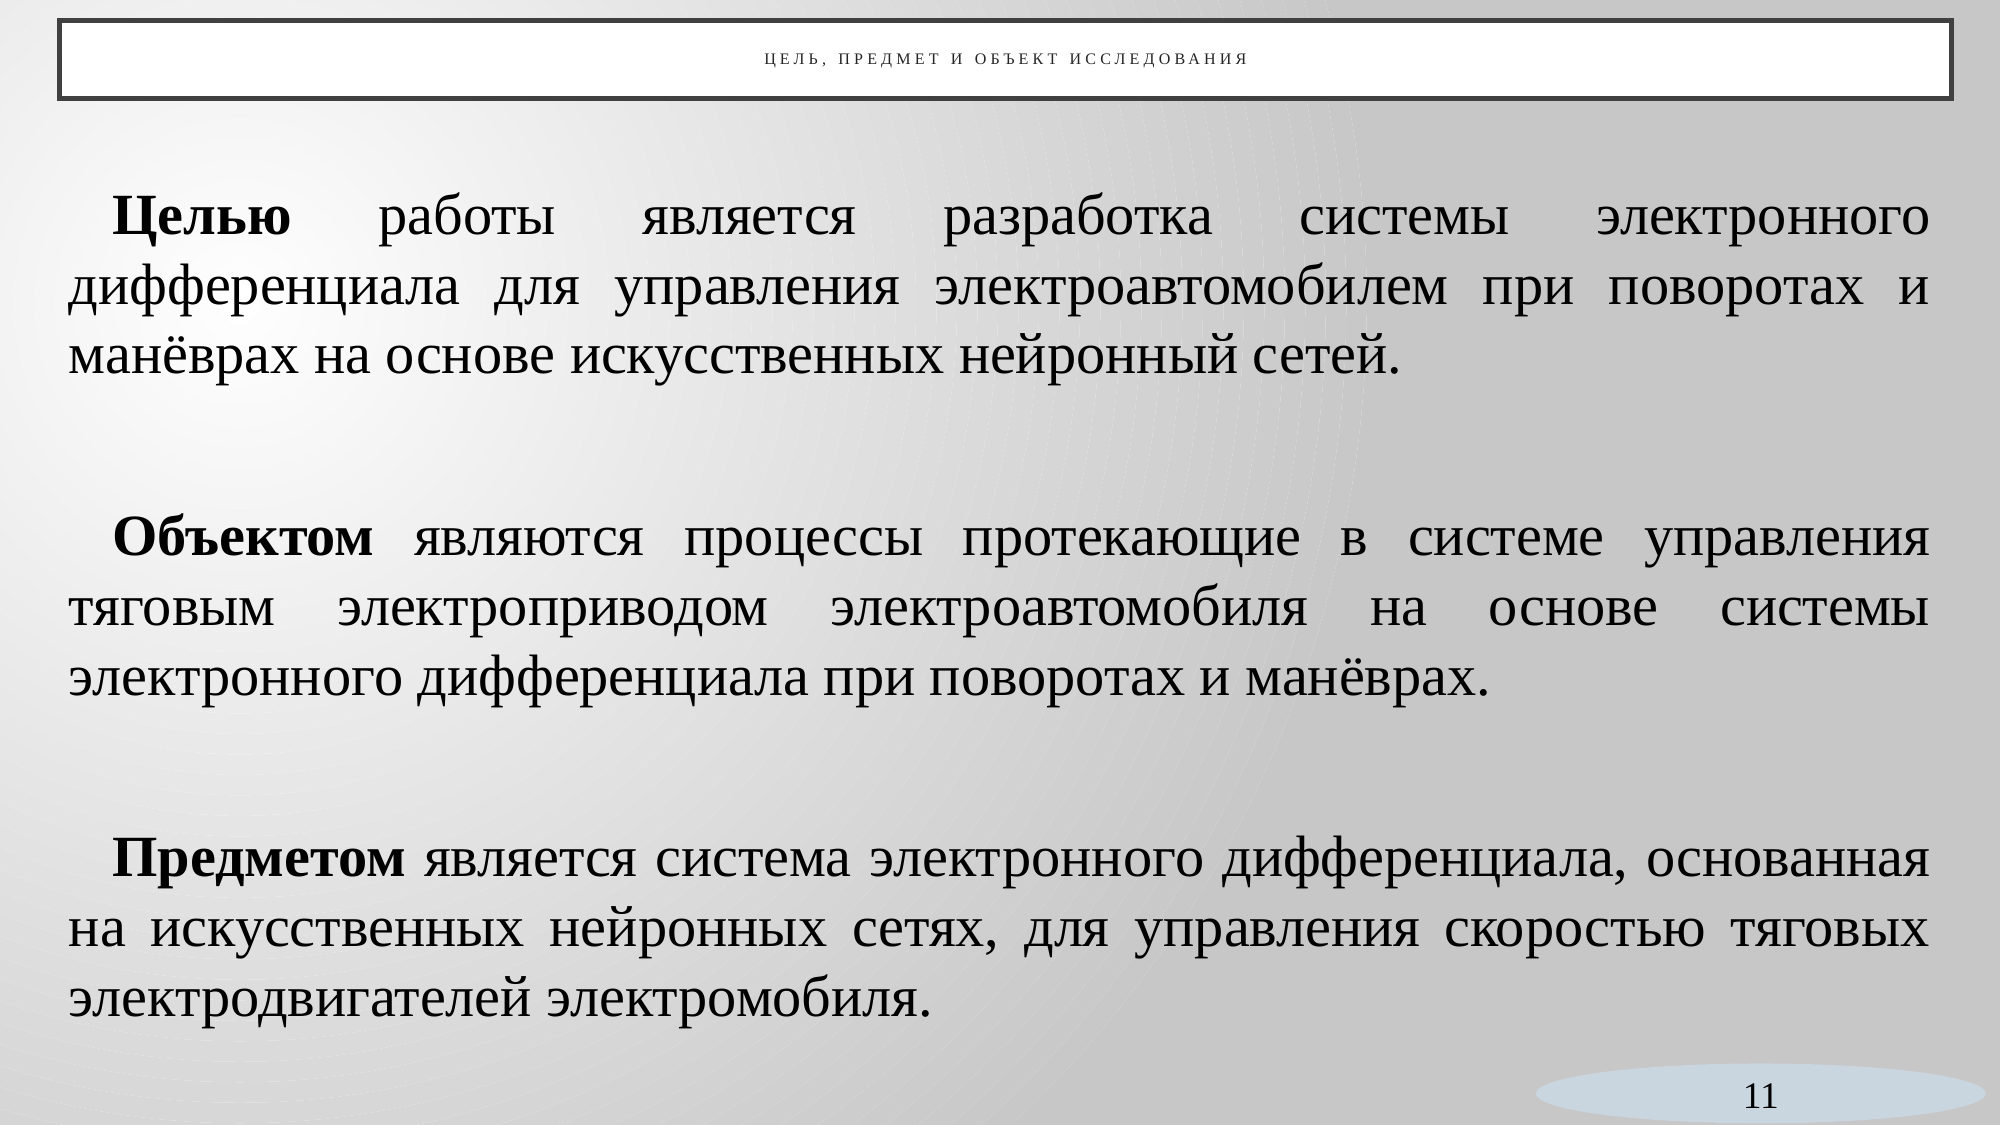

# Цель, предмет и объект исследования
Целью работы является разработка системы электронного дифференциала для управления электроавтомобилем при поворотах и манёврах на основе искусственных нейронный сетей.

Объектом являются процессы протекающие в системе управления тяговым электроприводом электроавтомобиля на основе системы электронного дифференциала при поворотах и манёврах.

Предметом является система электронного дифференциала, основанная на искусственных нейронных сетях, для управления скоростью тяговых электродвигателей электромобиля.
11